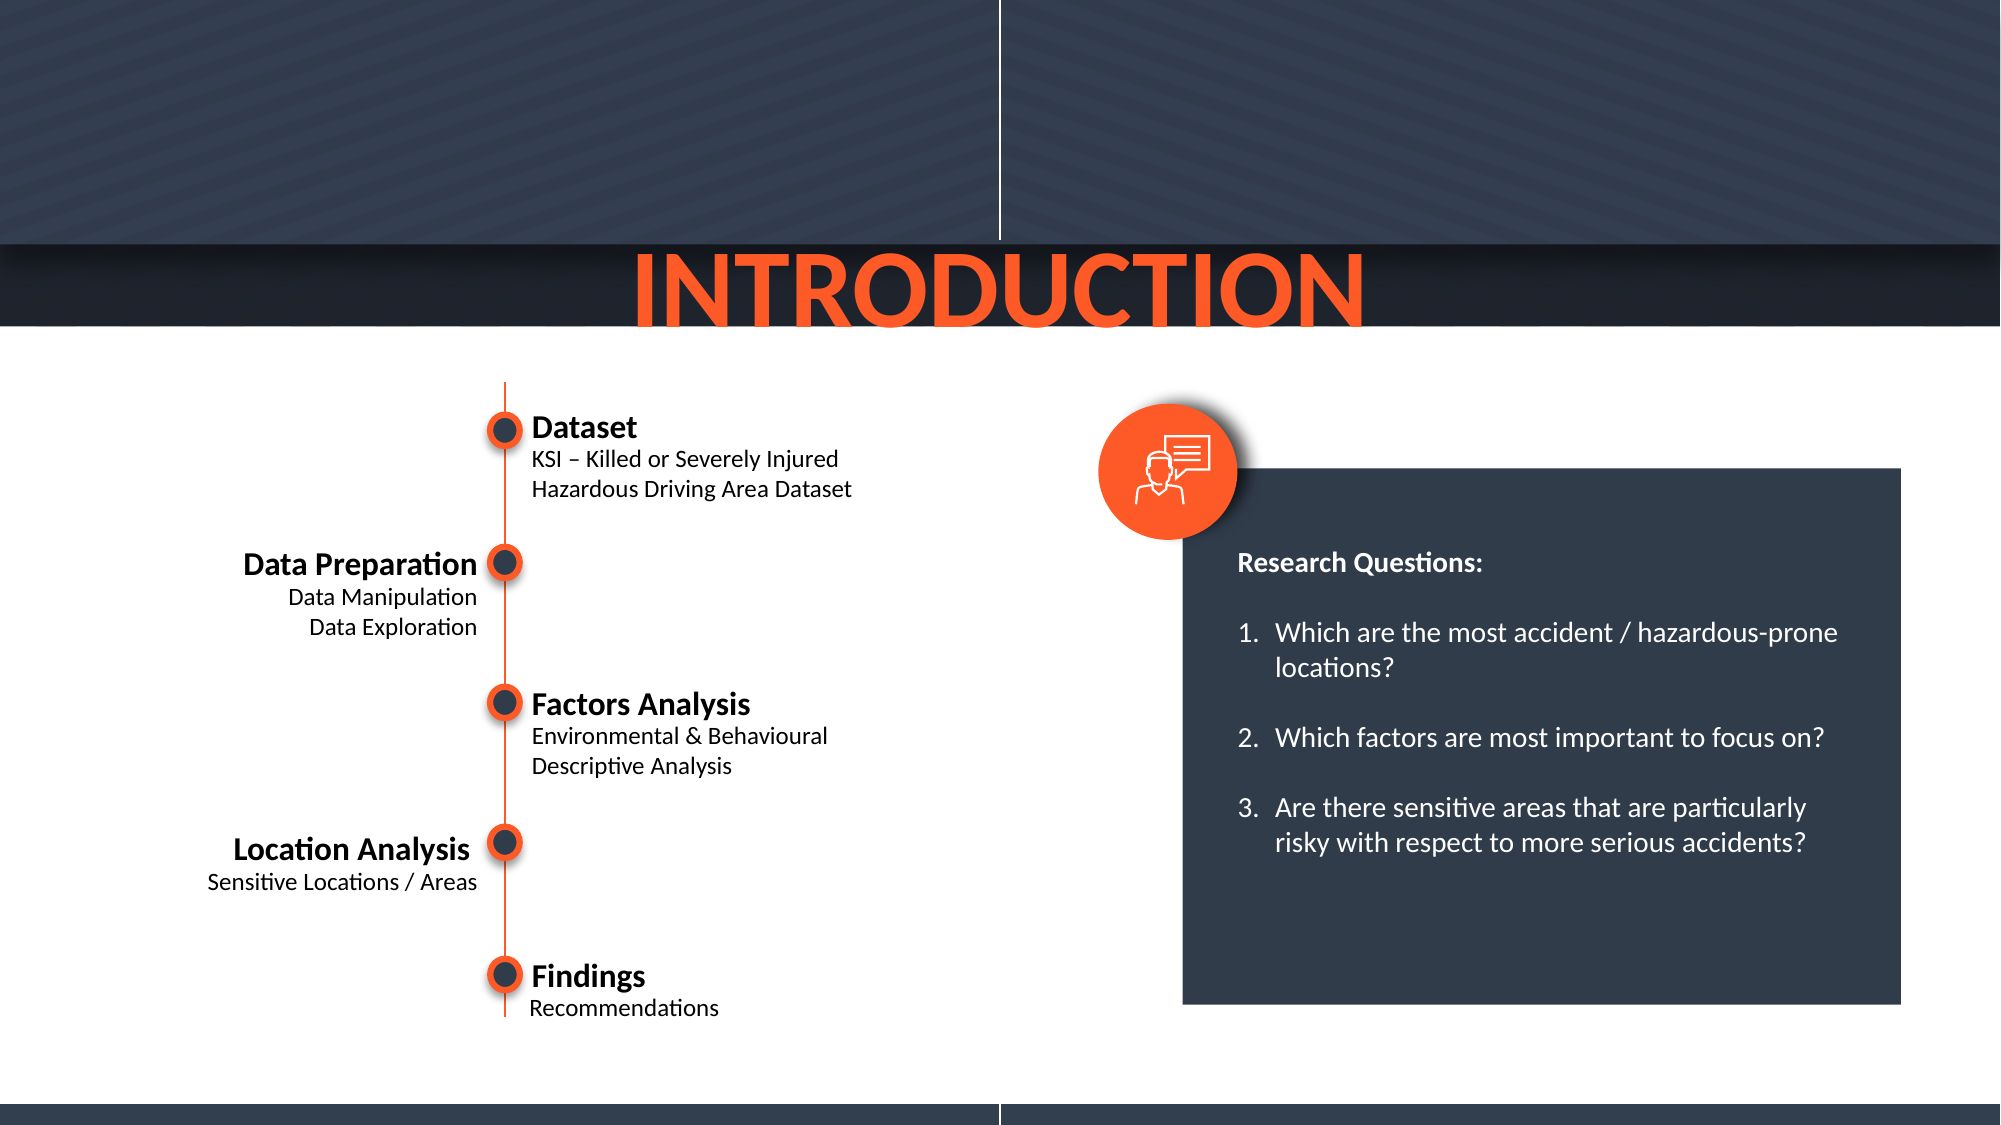

INTRODUCTION
Dataset
KSI – Killed or Severely Injured
Hazardous Driving Area Dataset

Data Preparation
Data Manipulation
Data Exploration

Factors Analysis
Environmental & Behavioural Descriptive Analysis

Findings
Recommendations

Research Questions:

Which are the most accident / hazardous-prone locations?

Which factors are most important to focus on?

Are there sensitive areas that are particularly risky with respect to more serious accidents?

Location Analysis
Sensitive Locations / Areas